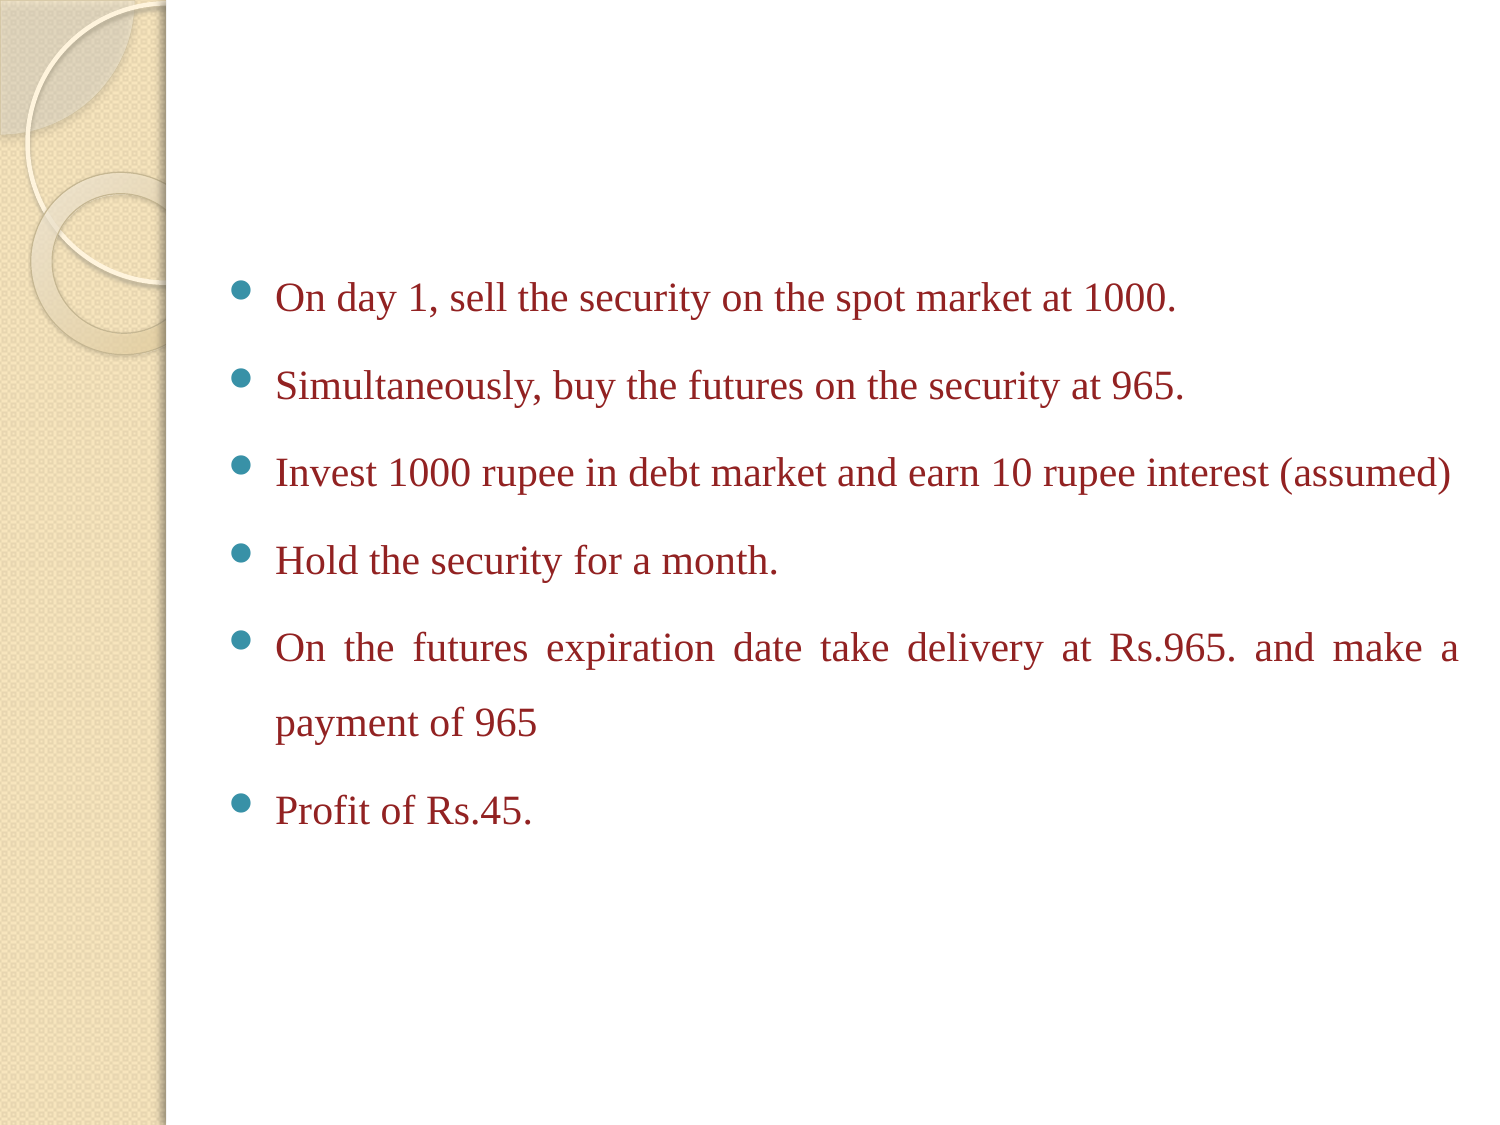

#
On day 1, sell the security on the spot market at 1000.
Simultaneously, buy the futures on the security at 965.
Invest 1000 rupee in debt market and earn 10 rupee interest (assumed)
Hold the security for a month.
On the futures expiration date take delivery at Rs.965. and make a payment of 965
Profit of Rs.45.